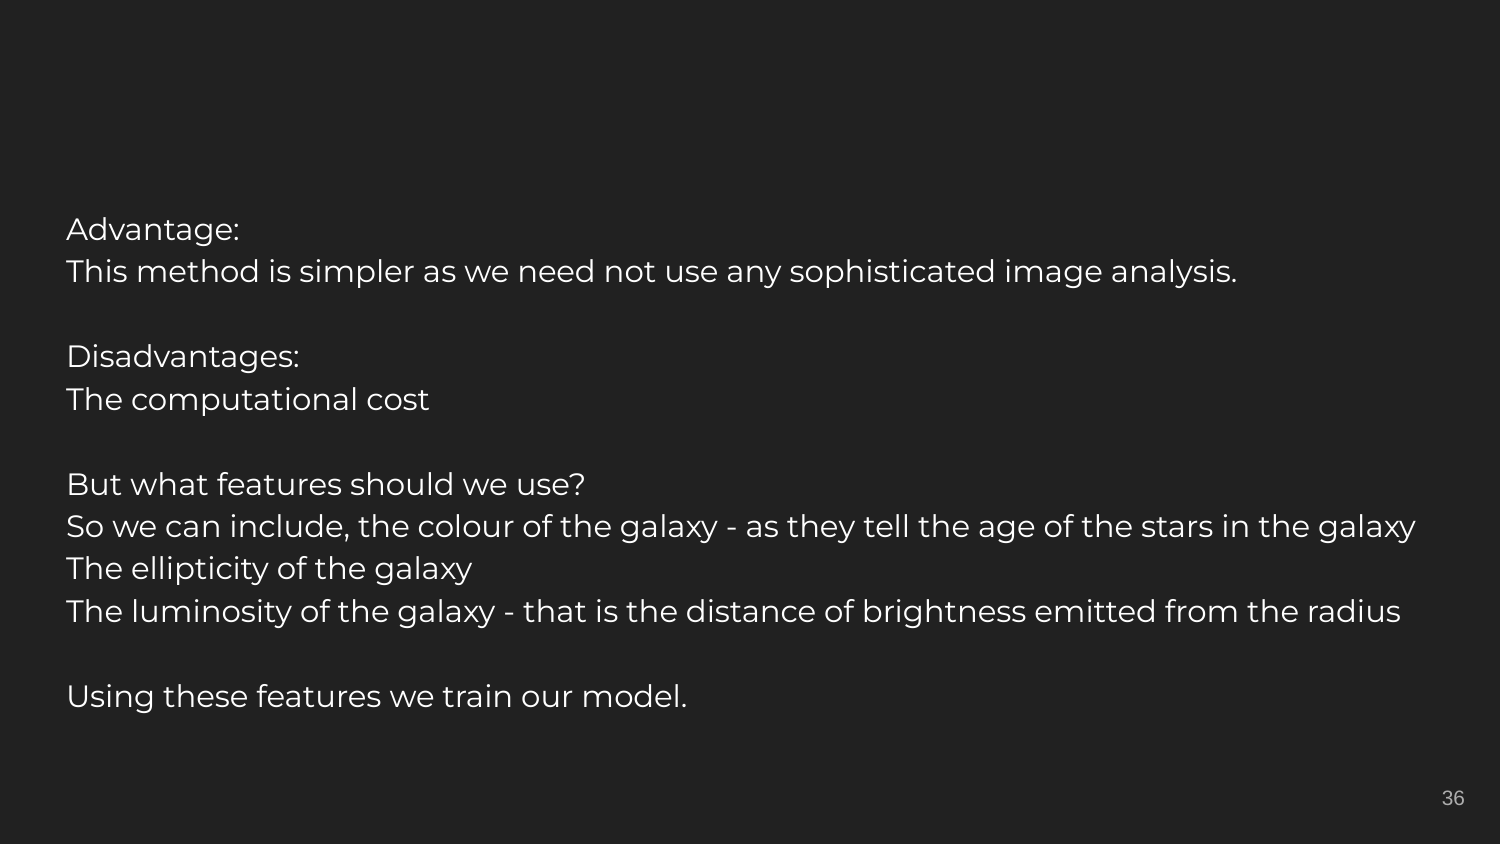

Advantage:
This method is simpler as we need not use any sophisticated image analysis.

Disadvantages:
The computational cost

But what features should we use?
So we can include, the colour of the galaxy - as they tell the age of the stars in the galaxy
The ellipticity of the galaxy
The luminosity of the galaxy - that is the distance of brightness emitted from the radius

Using these features we train our model.

36